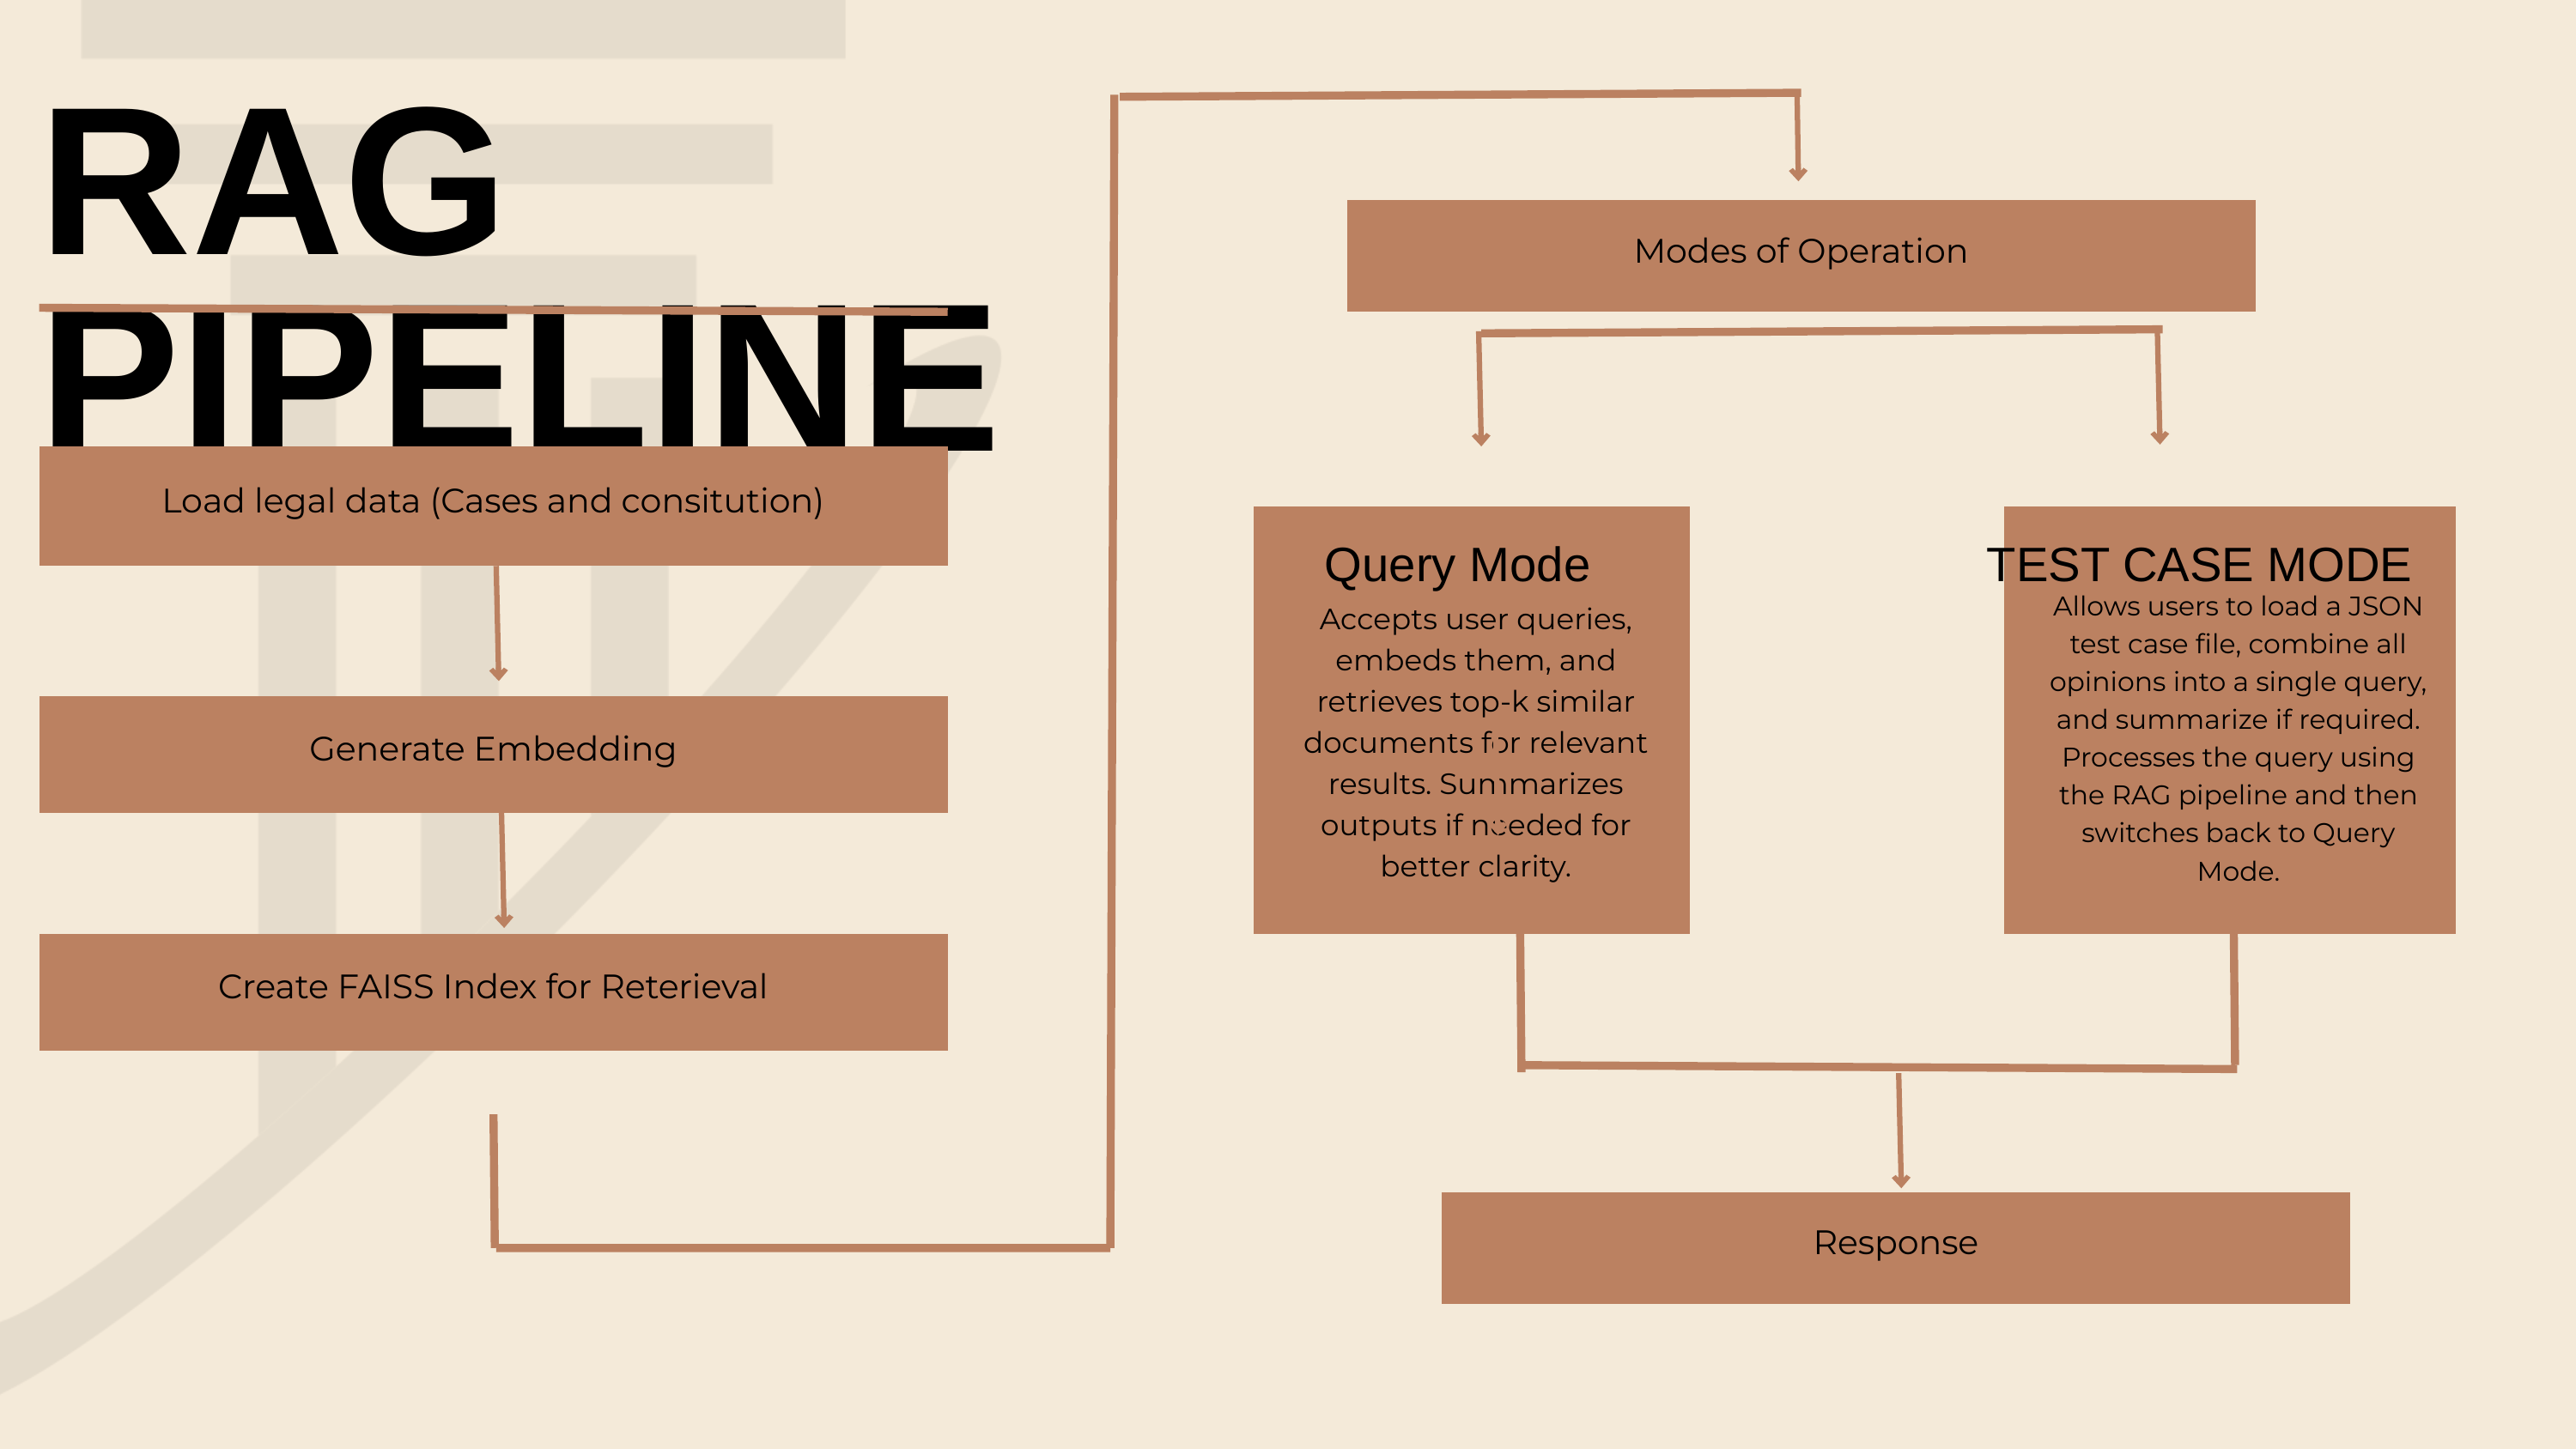

RAG PIPELINE

Modes of Operation

Load legal data (Cases and consitution)

Query Mode
TEST CASE MODE

Allows users to load a JSON test case file, combine all opinions into a single query, and summarize if required. Processes the query using the RAG pipeline and then switches back to Query Mode.
Accepts user queries, embeds them, and retrieves top-k similar documents for relevant results. Summarizes outputs if needed for better clarity.

Generate Embedding

Create FAISS Index for Reterieval

Response